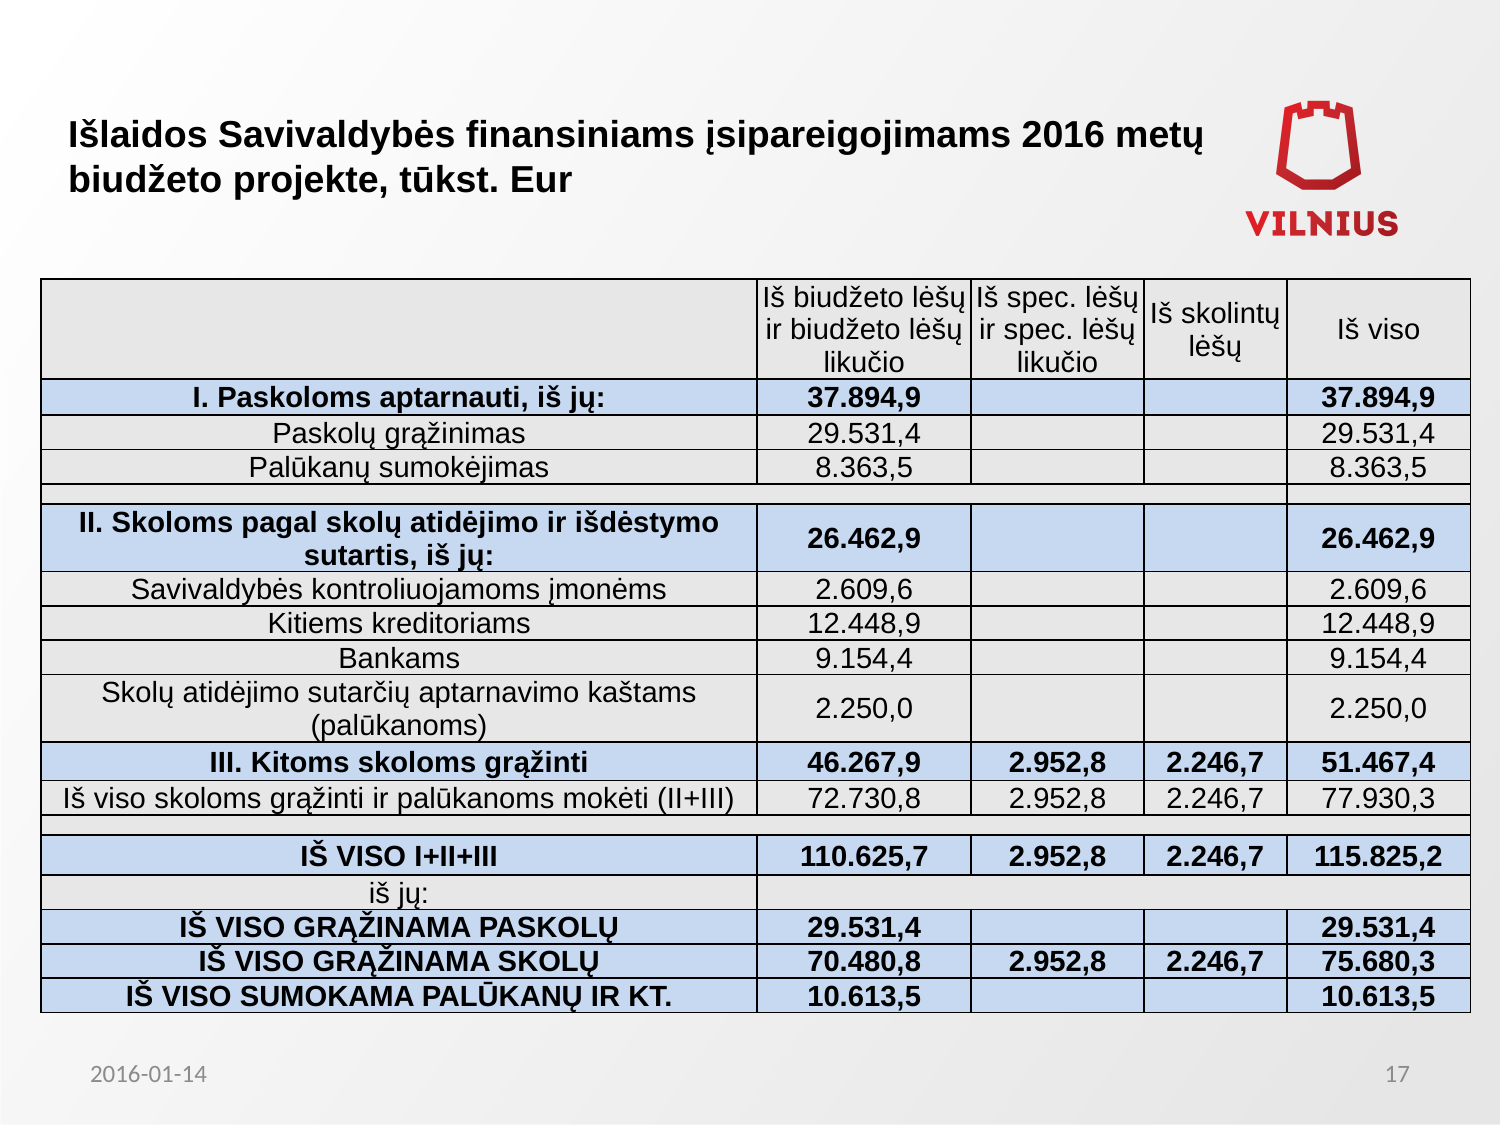

# Išlaidos Savivaldybės finansiniams įsipareigojimams 2016 metų biudžeto projekte, tūkst. Eur
|  | Iš biudžeto lėšų ir biudžeto lėšų likučio | Iš spec. lėšų ir spec. lėšų likučio | Iš skolintų lėšų | Iš viso |
| --- | --- | --- | --- | --- |
| I. Paskoloms aptarnauti, iš jų: | 37.894,9 |  |  | 37.894,9 |
| Paskolų grąžinimas | 29.531,4 |  |  | 29.531,4 |
| Palūkanų sumokėjimas | 8.363,5 |  |  | 8.363,5 |
|  |  |  |  |  |
| II. Skoloms pagal skolų atidėjimo ir išdėstymo sutartis, iš jų: | 26.462,9 |  |  | 26.462,9 |
| Savivaldybės kontroliuojamoms įmonėms | 2.609,6 |  |  | 2.609,6 |
| Kitiems kreditoriams | 12.448,9 |  |  | 12.448,9 |
| Bankams | 9.154,4 |  |  | 9.154,4 |
| Skolų atidėjimo sutarčių aptarnavimo kaštams (palūkanoms) | 2.250,0 |  |  | 2.250,0 |
| III. Kitoms skoloms grąžinti | 46.267,9 | 2.952,8 | 2.246,7 | 51.467,4 |
| Iš viso skoloms grąžinti ir palūkanoms mokėti (II+III) | 72.730,8 | 2.952,8 | 2.246,7 | 77.930,3 |
|  |  |  |  |  |
| IŠ VISO I+II+III | 110.625,7 | 2.952,8 | 2.246,7 | 115.825,2 |
| iš jų: |  |  |  |  |
| IŠ VISO GRĄŽINAMA PASKOLŲ | 29.531,4 |  |  | 29.531,4 |
| IŠ VISO GRĄŽINAMA SKOLŲ | 70.480,8 | 2.952,8 | 2.246,7 | 75.680,3 |
| IŠ VISO SUMOKAMA PALŪKANŲ IR KT. | 10.613,5 |  |  | 10.613,5 |
2016-01-14
17